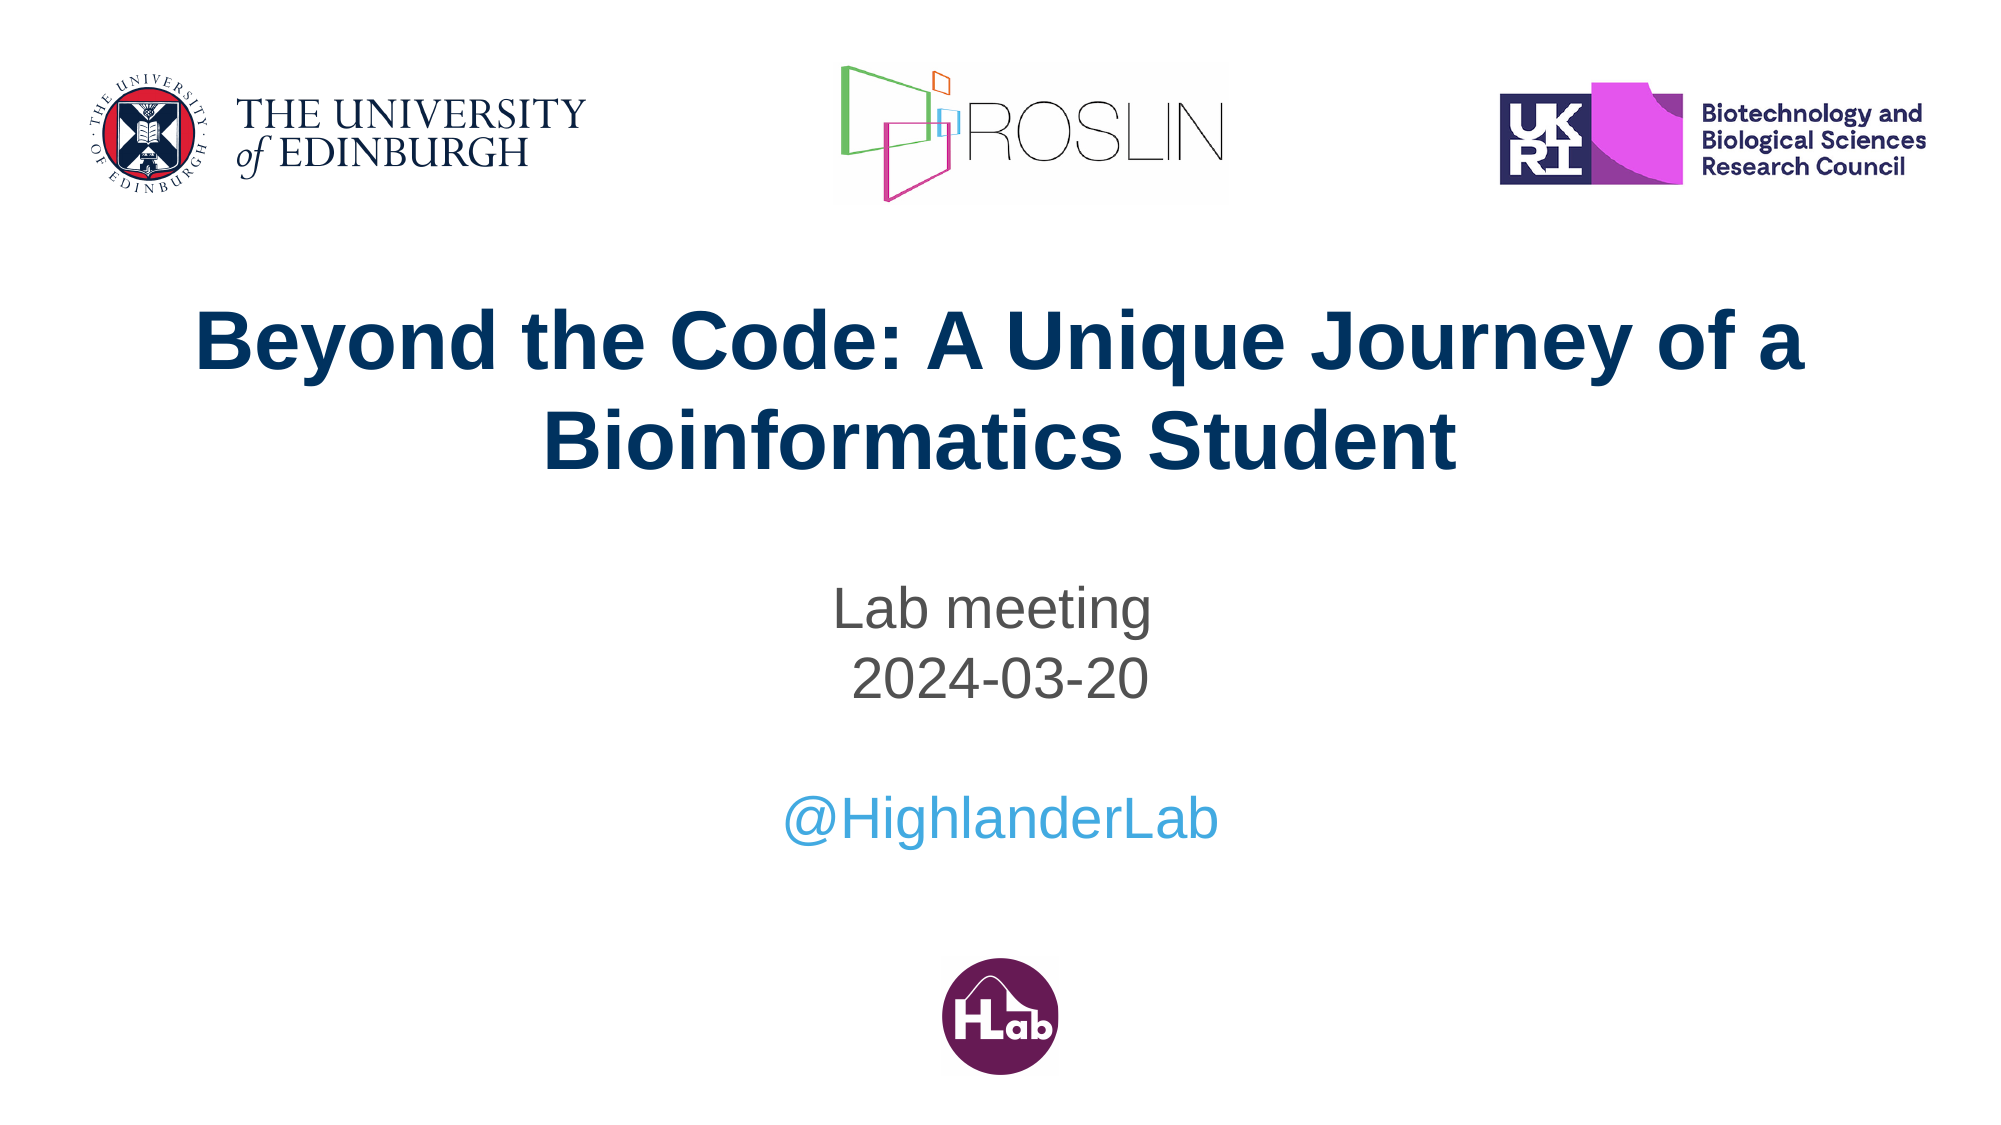

# Beyond the Code: A Unique Journey of a Bioinformatics Student
Lab meeting
2024-03-20

@HighlanderLab